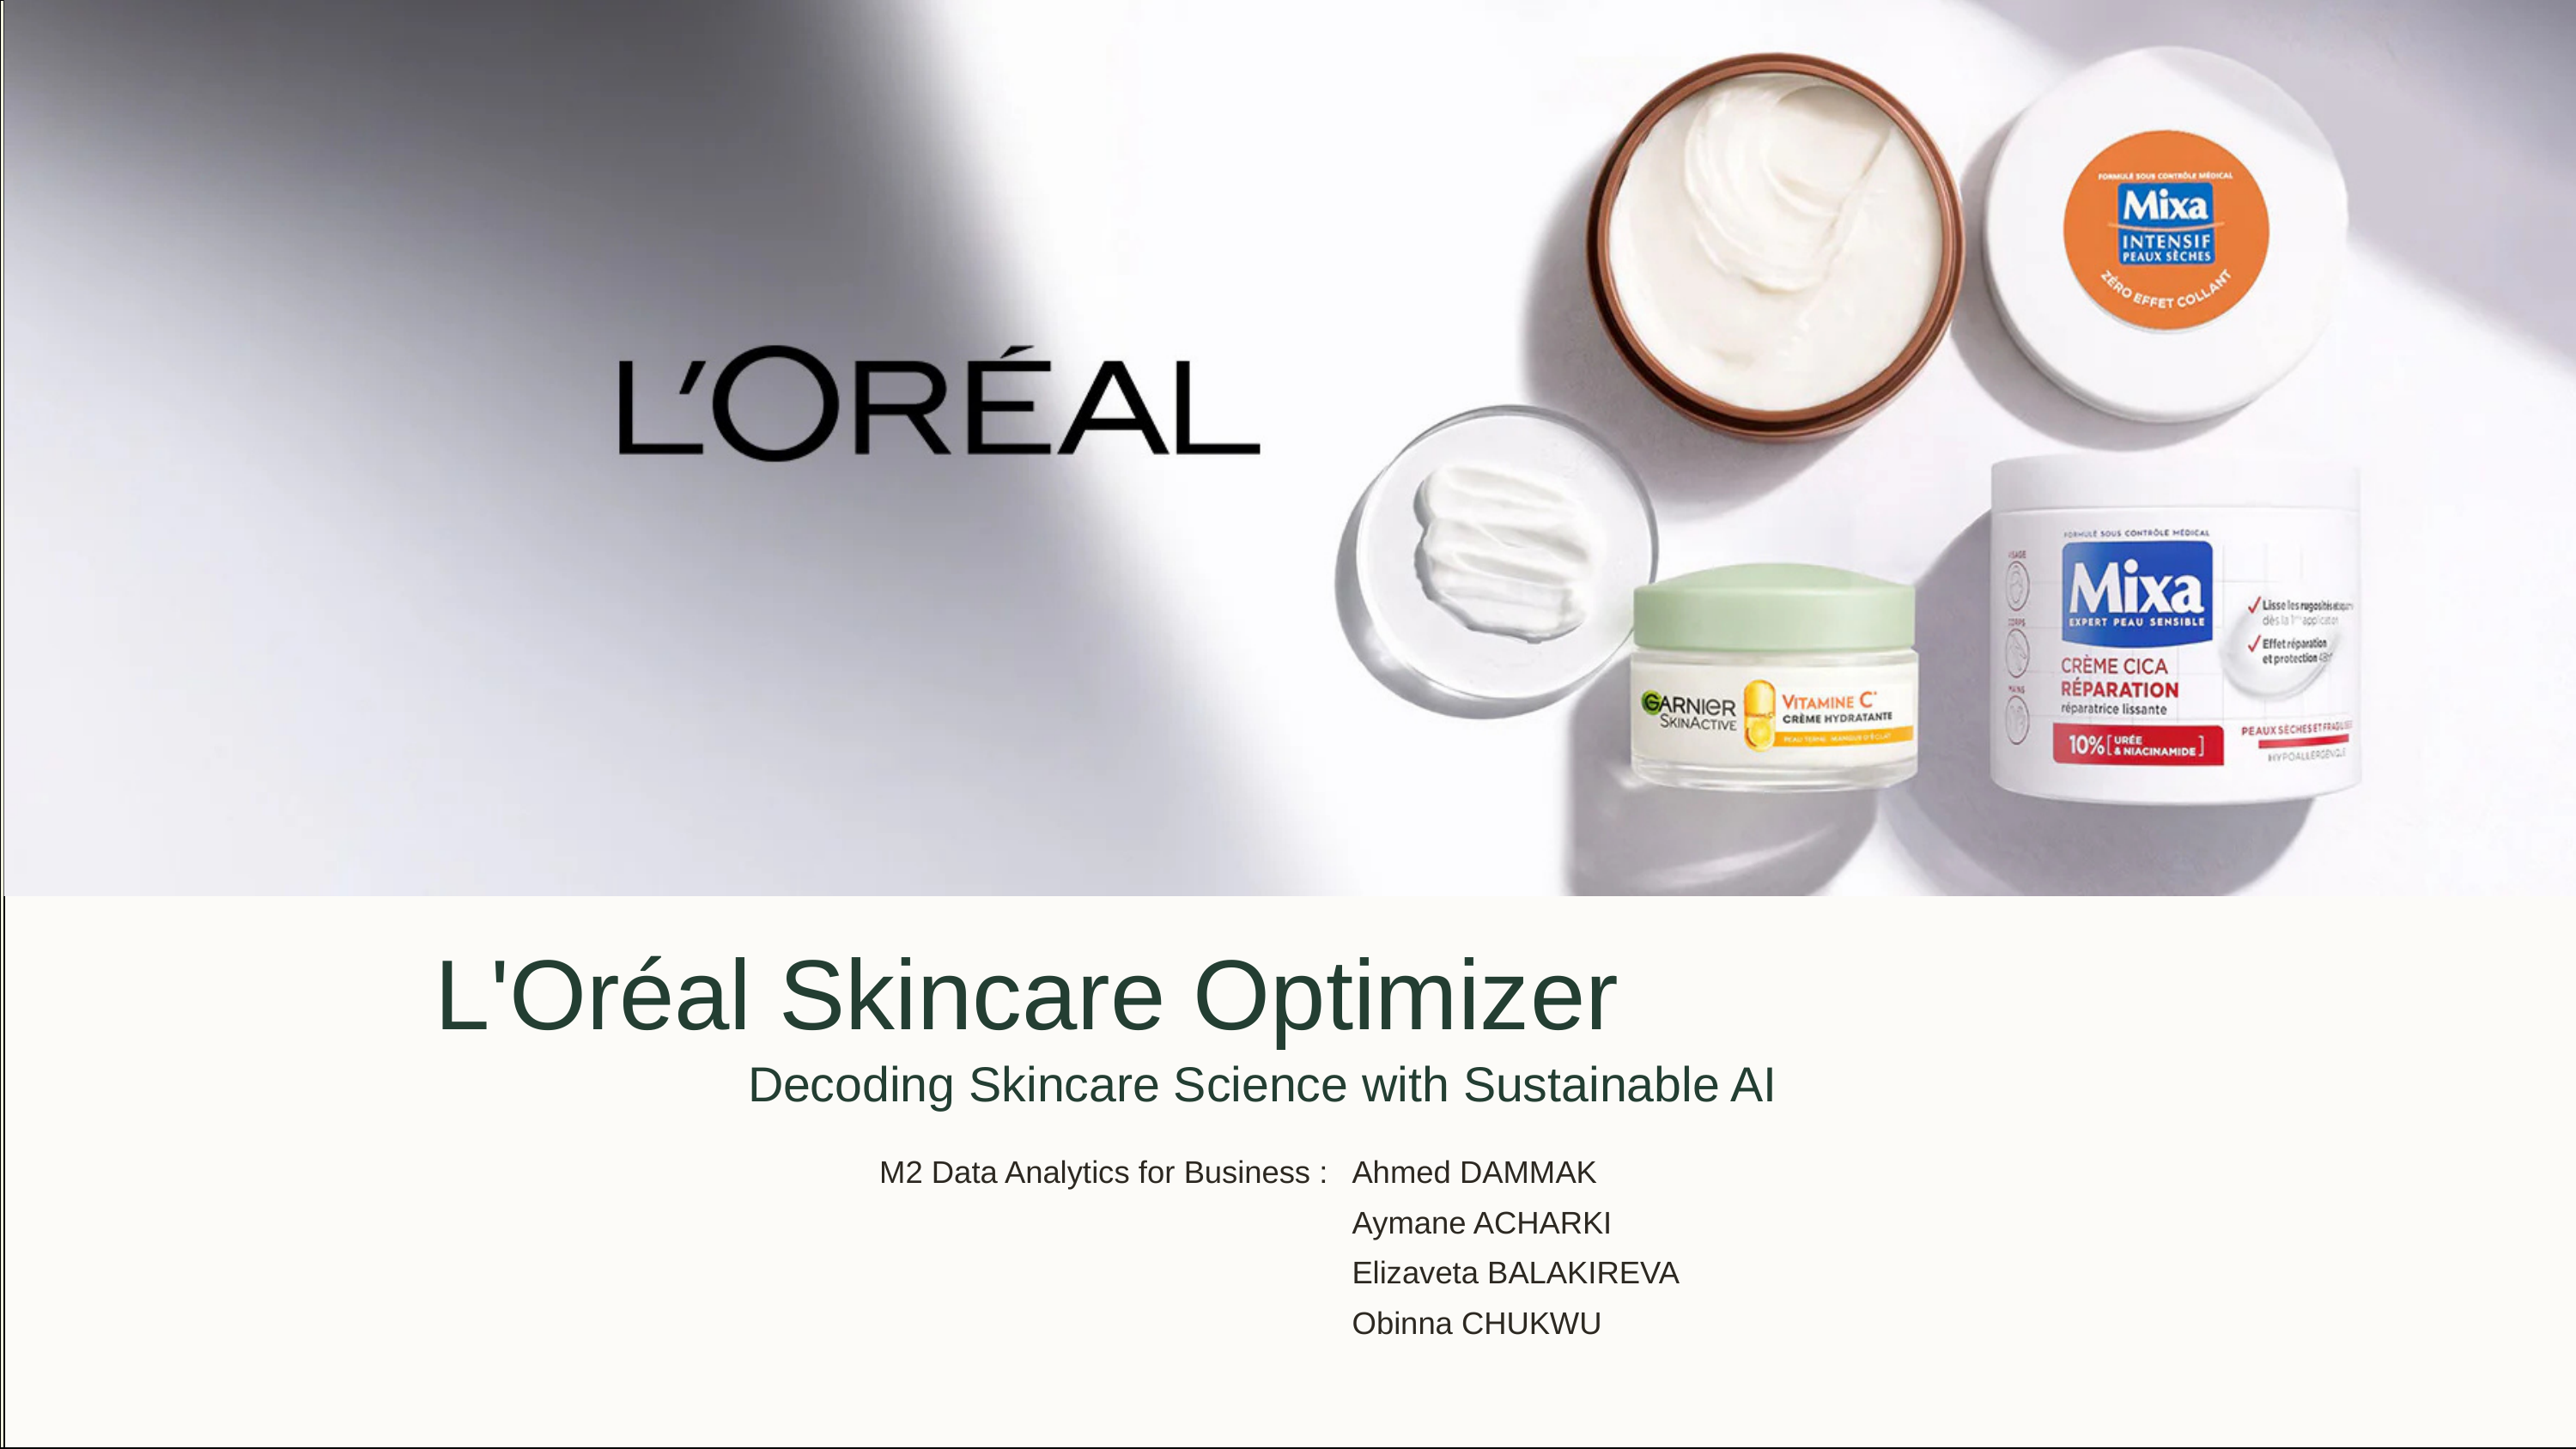

L'Oréal Skincare Optimizer
Decoding Skincare Science with Sustainable AI
M2 Data Analytics for Business :

Ahmed DAMMAK
Aymane ACHARKI
Elizaveta BALAKIREVA
Obinna CHUKWU